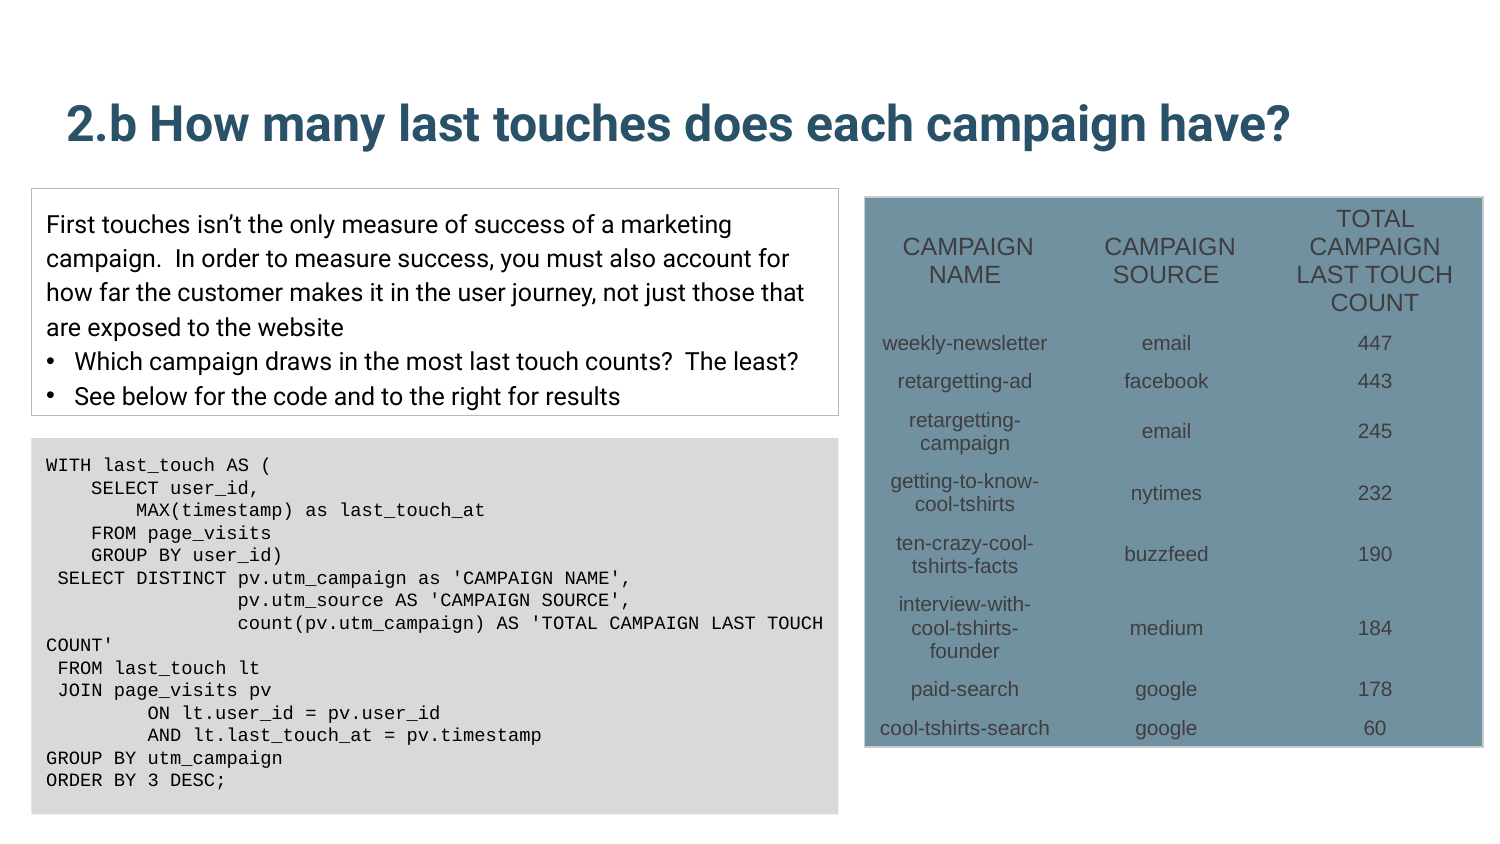

2.b How many last touches does each campaign have?
First touches isn’t the only measure of success of a marketing campaign.  In order to measure success, you must also account for how far the customer makes it in the user journey, not just those that are exposed to the website
Which campaign draws in the most last touch counts?  The least?
See below for the code and to the right for results

| CAMPAIGN NAME | CAMPAIGN SOURCE | TOTAL CAMPAIGN LAST TOUCH COUNT |
| --- | --- | --- |
| weekly-newsletter | email | 447 |
| retargetting-ad | facebook | 443 |
| retargetting-campaign | email | 245 |
| getting-to-know-cool-tshirts | nytimes | 232 |
| ten-crazy-cool-tshirts-facts | buzzfeed | 190 |
| interview-with-cool-tshirts-founder | medium | 184 |
| paid-search | google | 178 |
| cool-tshirts-search | google | 60 |
WITH last_touch AS (
    SELECT user_id,
        MAX(timestamp) as last_touch_at
    FROM page_visits
    GROUP BY user_id)
 SELECT DISTINCT pv.utm_campaign as 'CAMPAIGN NAME',
                 pv.utm_source AS 'CAMPAIGN SOURCE',
                 count(pv.utm_campaign) AS 'TOTAL CAMPAIGN LAST TOUCH COUNT'
 FROM last_touch lt
 JOIN page_visits pv
         ON lt.user_id = pv.user_id
         AND lt.last_touch_at = pv.timestamp
GROUP BY utm_campaign
ORDER BY 3 DESC;